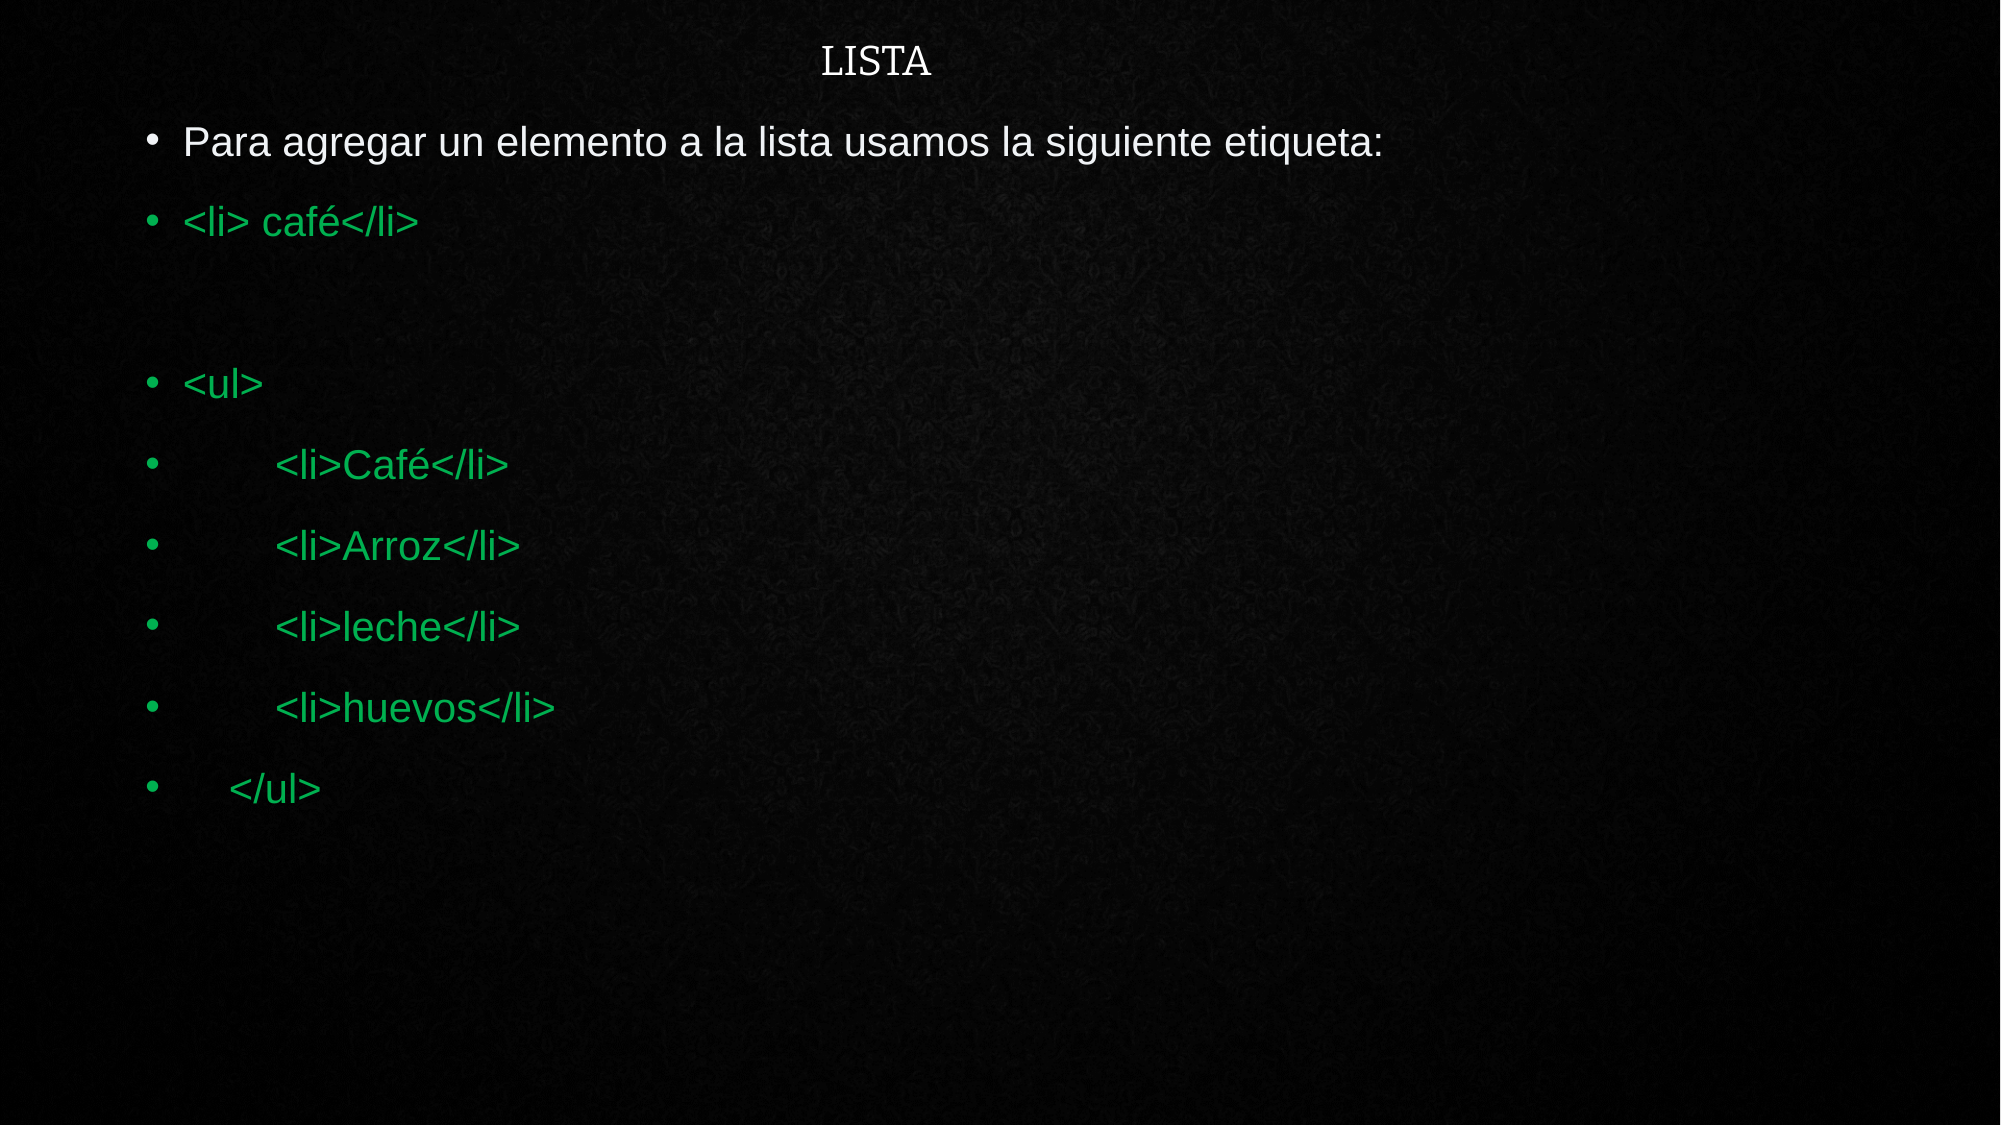

LISTA
Para agregar un elemento a la lista usamos la siguiente etiqueta:
<li> café</li>

<ul>
        <li>Café</li>
        <li>Arroz</li>
        <li>leche</li>
        <li>huevos</li>
    </ul>